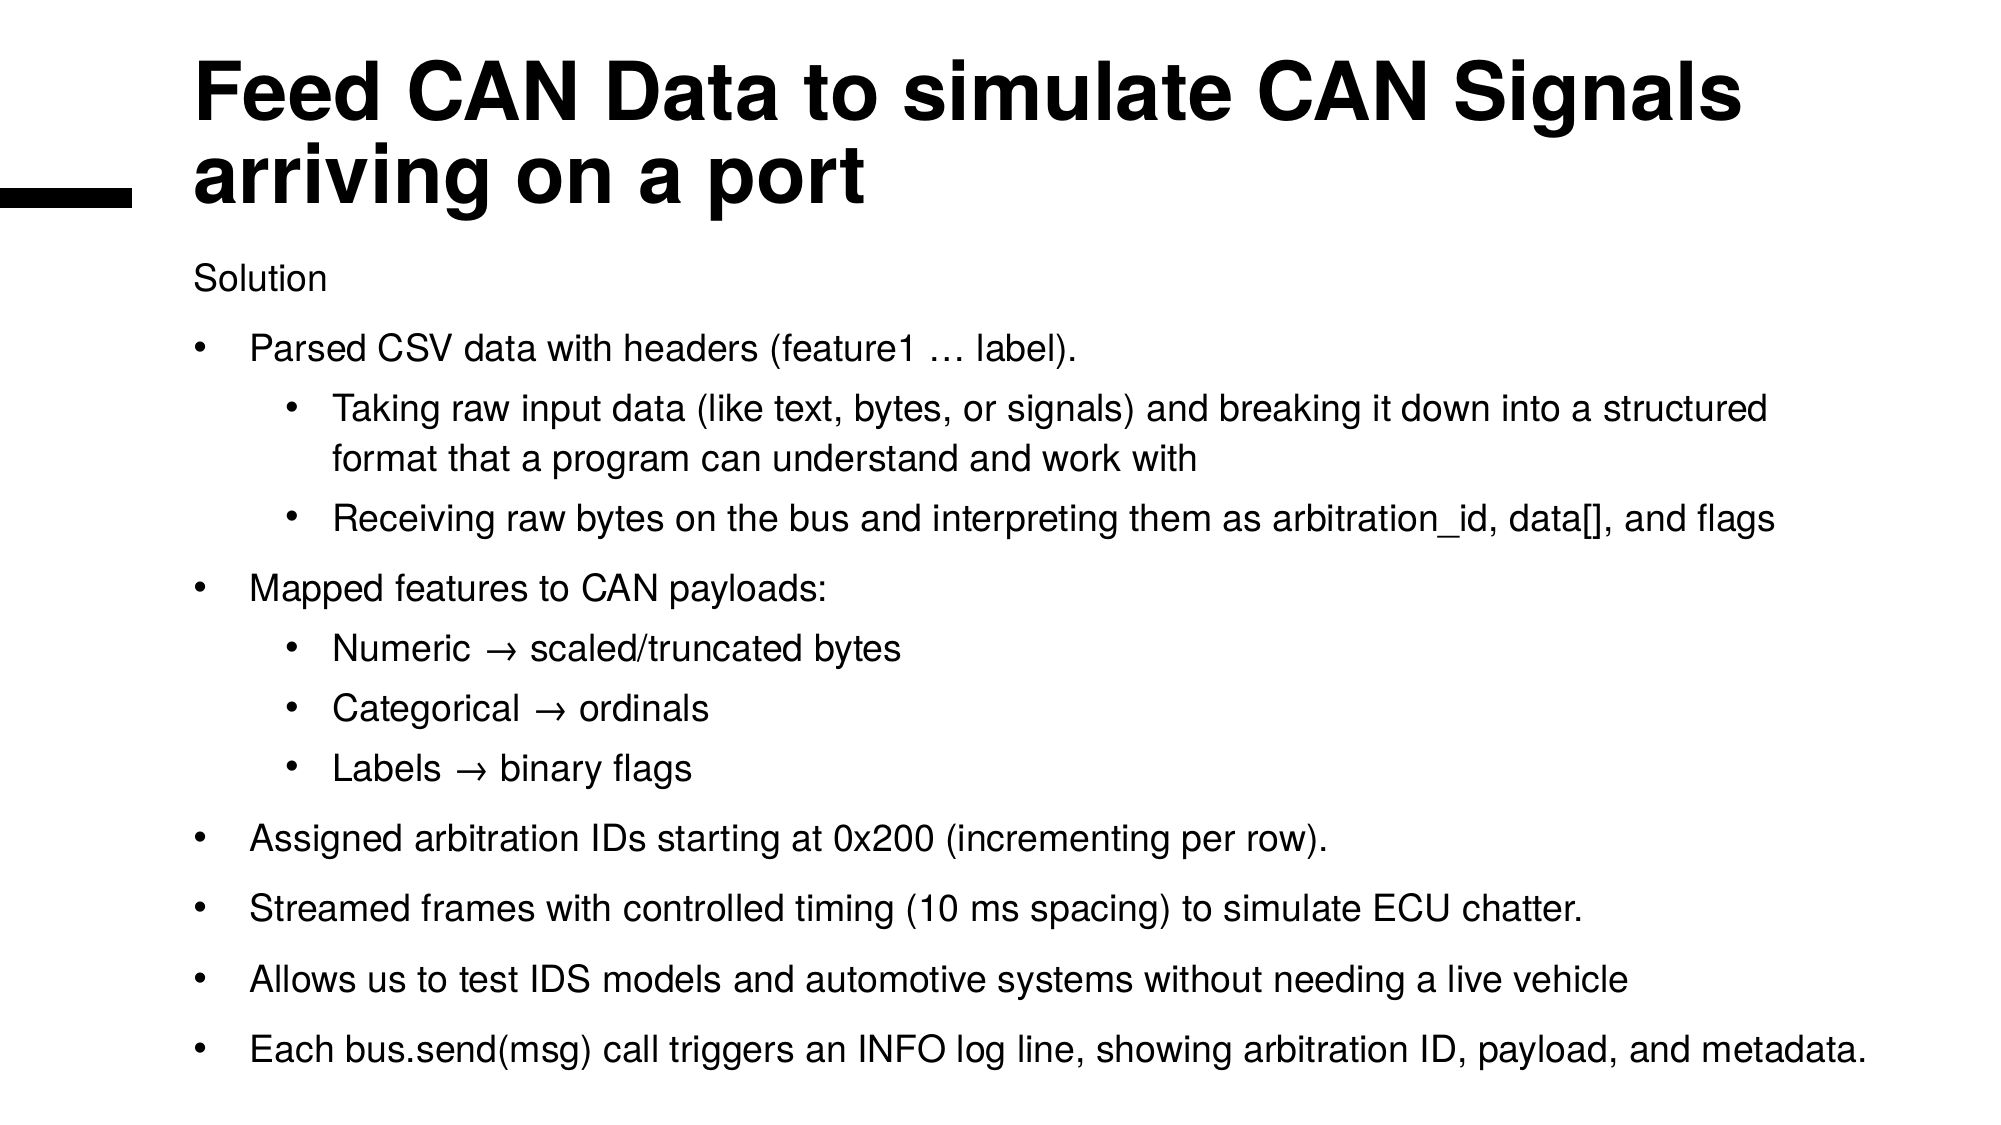

# Feed CAN Data to simulate CAN Signals arriving on a port
Feed CAN Data to simulate CAN Signals arriving on a port
Solution
Parsed CSV data with headers (feature1 … label).
Taking raw input data (like text, bytes, or signals) and breaking it down into a structured format that a program can understand and work with
Receiving raw bytes on the bus and interpreting them as arbitration_id, data[], and flags
Mapped features to CAN payloads:
Numeric → scaled/truncated bytes
Categorical → ordinals
Labels → binary flags
Assigned arbitration IDs starting at 0x200 (incrementing per row).
Streamed frames with controlled timing (10 ms spacing) to simulate ECU chatter.
Allows us to test IDS models and automotive systems without needing a live vehicle
Each bus.send(msg) call triggers an INFO log line, showing arbitration ID, payload, and metadata.